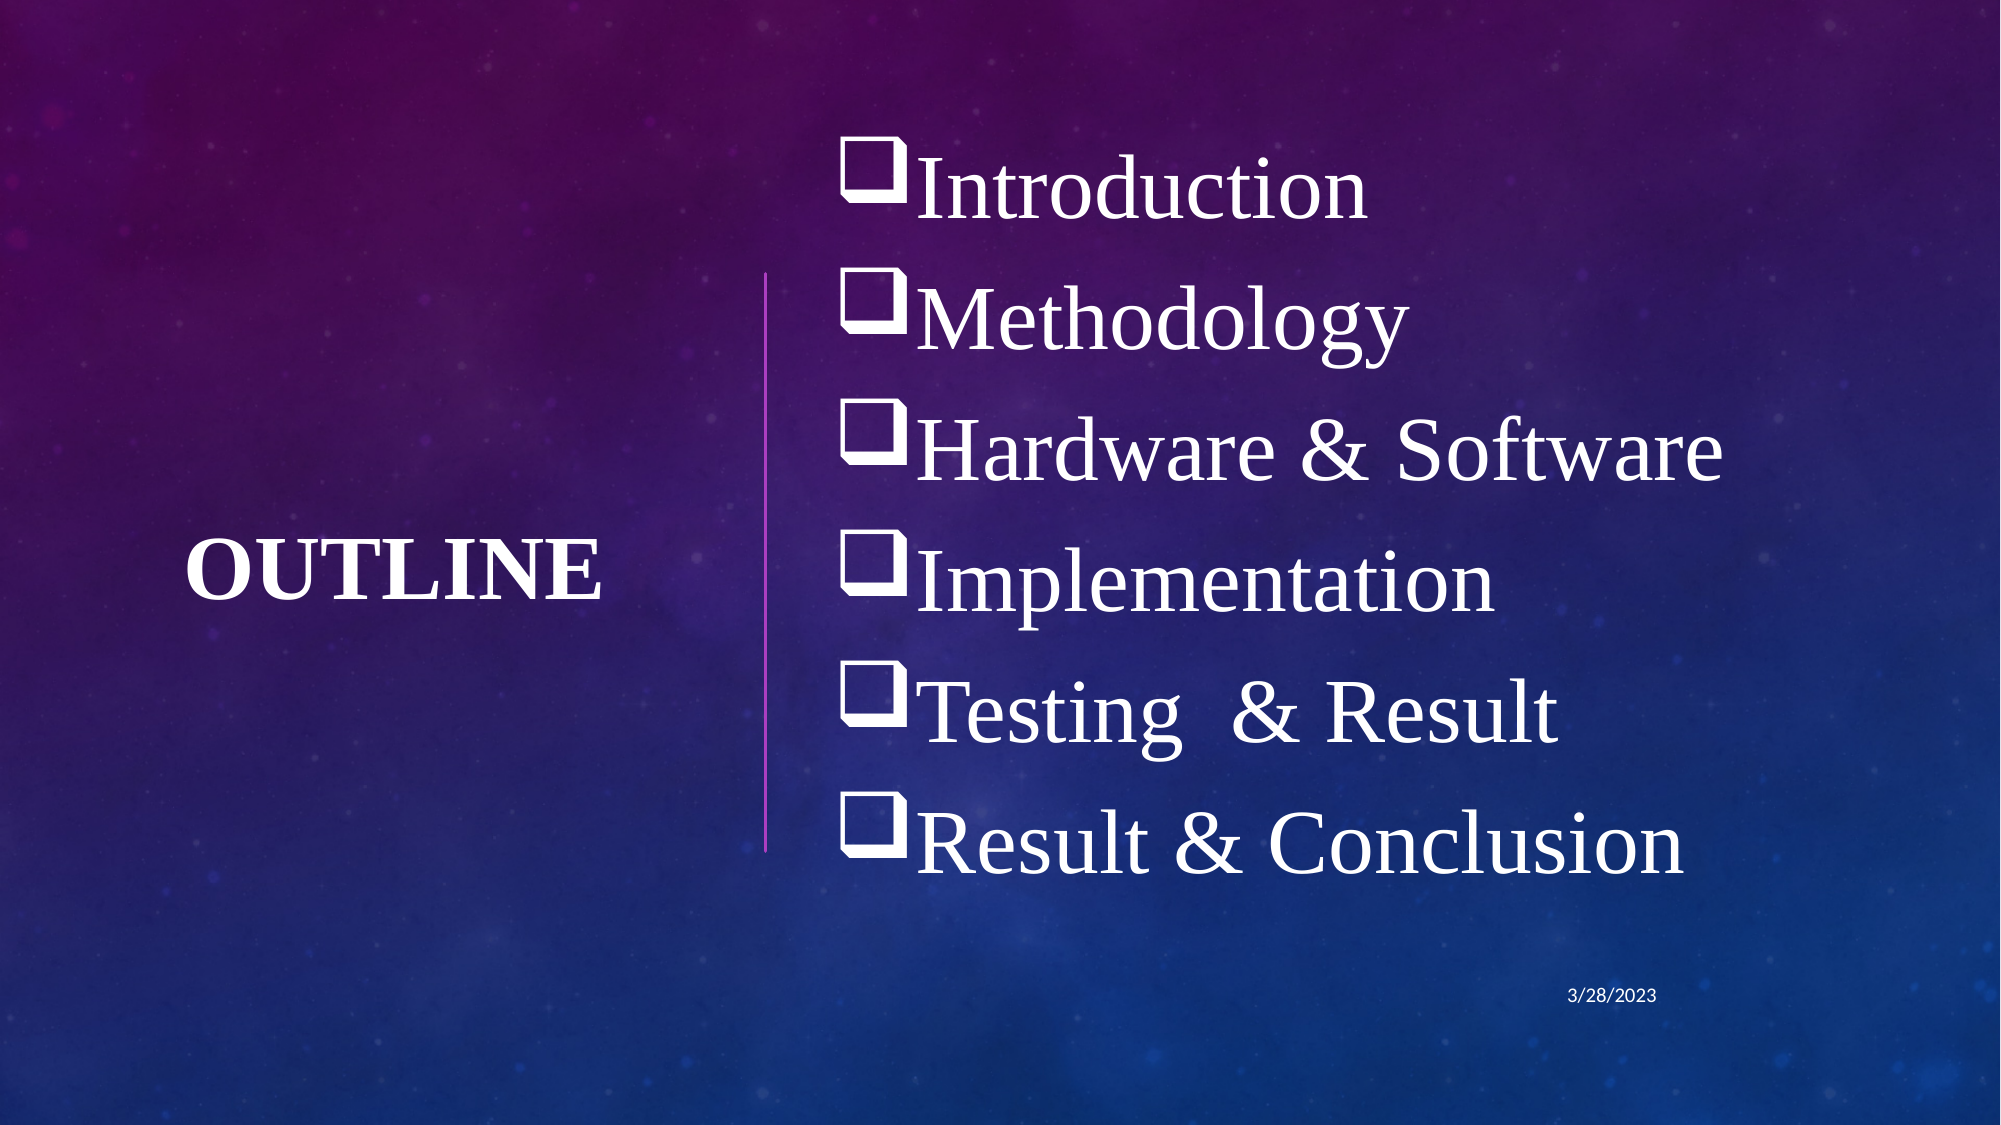

Introduction
Methodology
Hardware & Software
Implementation
Testing  & Result
Result & Conclusion
# Outline
3/28/2023
3